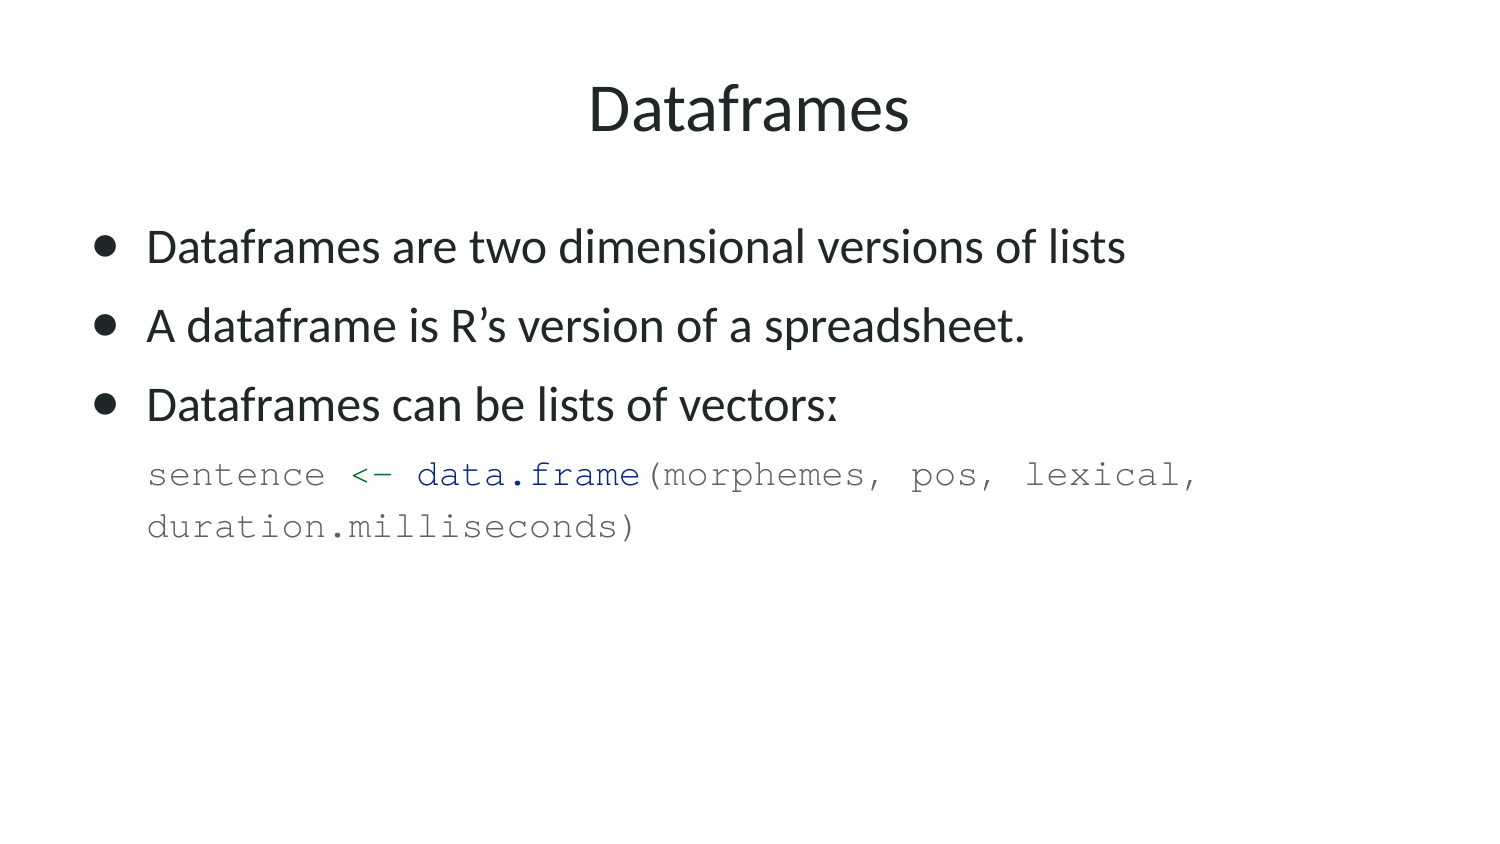

# Dataframes
Dataframes are two dimensional versions of lists
A dataframe is R’s version of a spreadsheet.
Dataframes can be lists of vectorsː
sentence <- data.frame(morphemes, pos, lexical, duration.milliseconds)